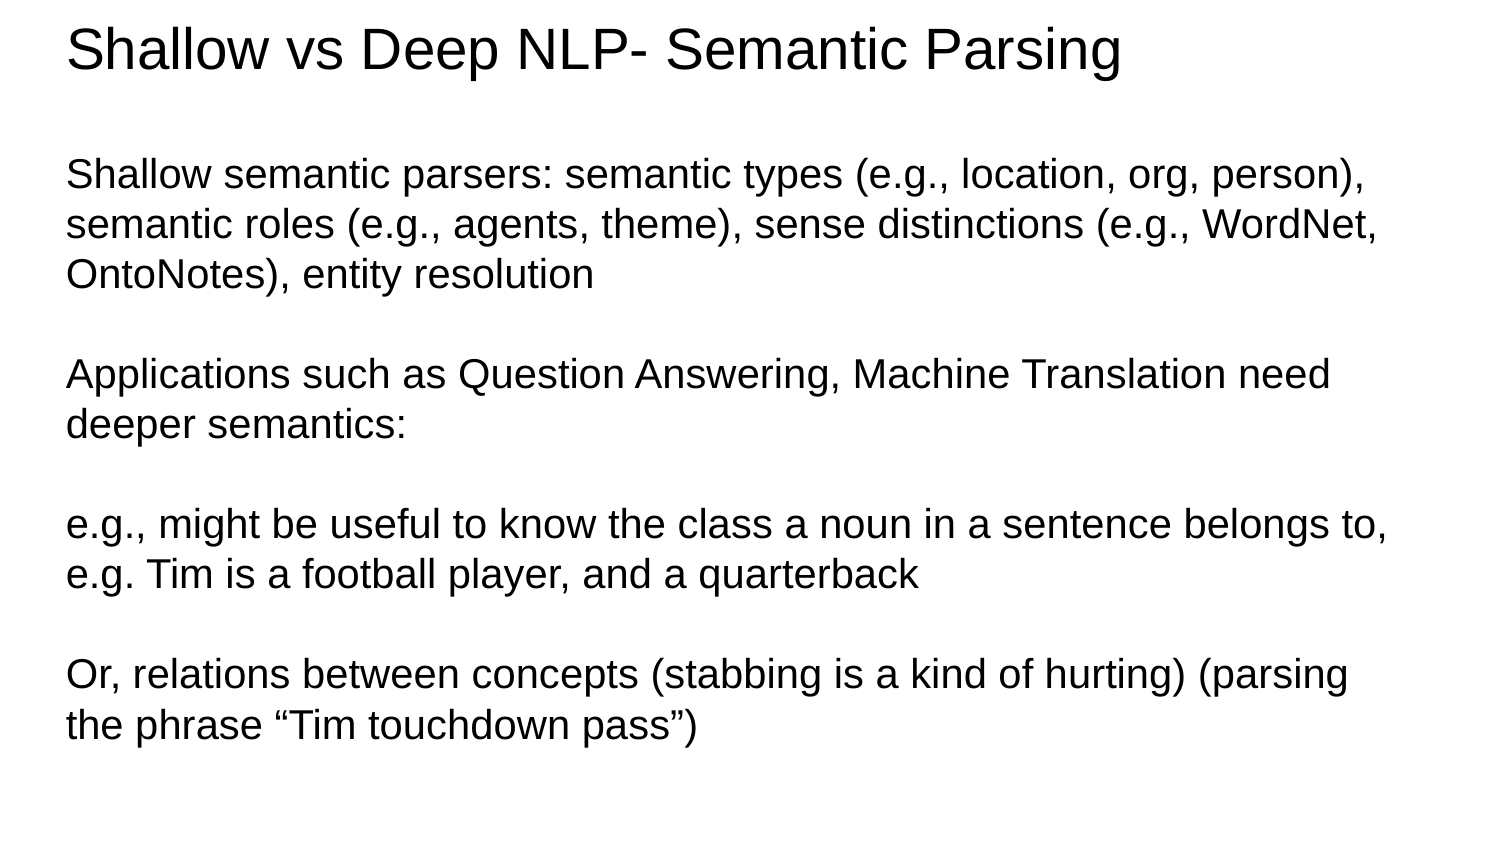

# Shallow vs Deep NLP- Semantic Parsing
Shallow semantic parsers: semantic types (e.g., location, org, person), semantic roles (e.g., agents, theme), sense distinctions (e.g., WordNet, OntoNotes), entity resolution

Applications such as Question Answering, Machine Translation need deeper semantics:

e.g., might be useful to know the class a noun in a sentence belongs to, e.g. Tim is a football player, and a quarterback

Or, relations between concepts (stabbing is a kind of hurting) (parsing the phrase “Tim touchdown pass”)